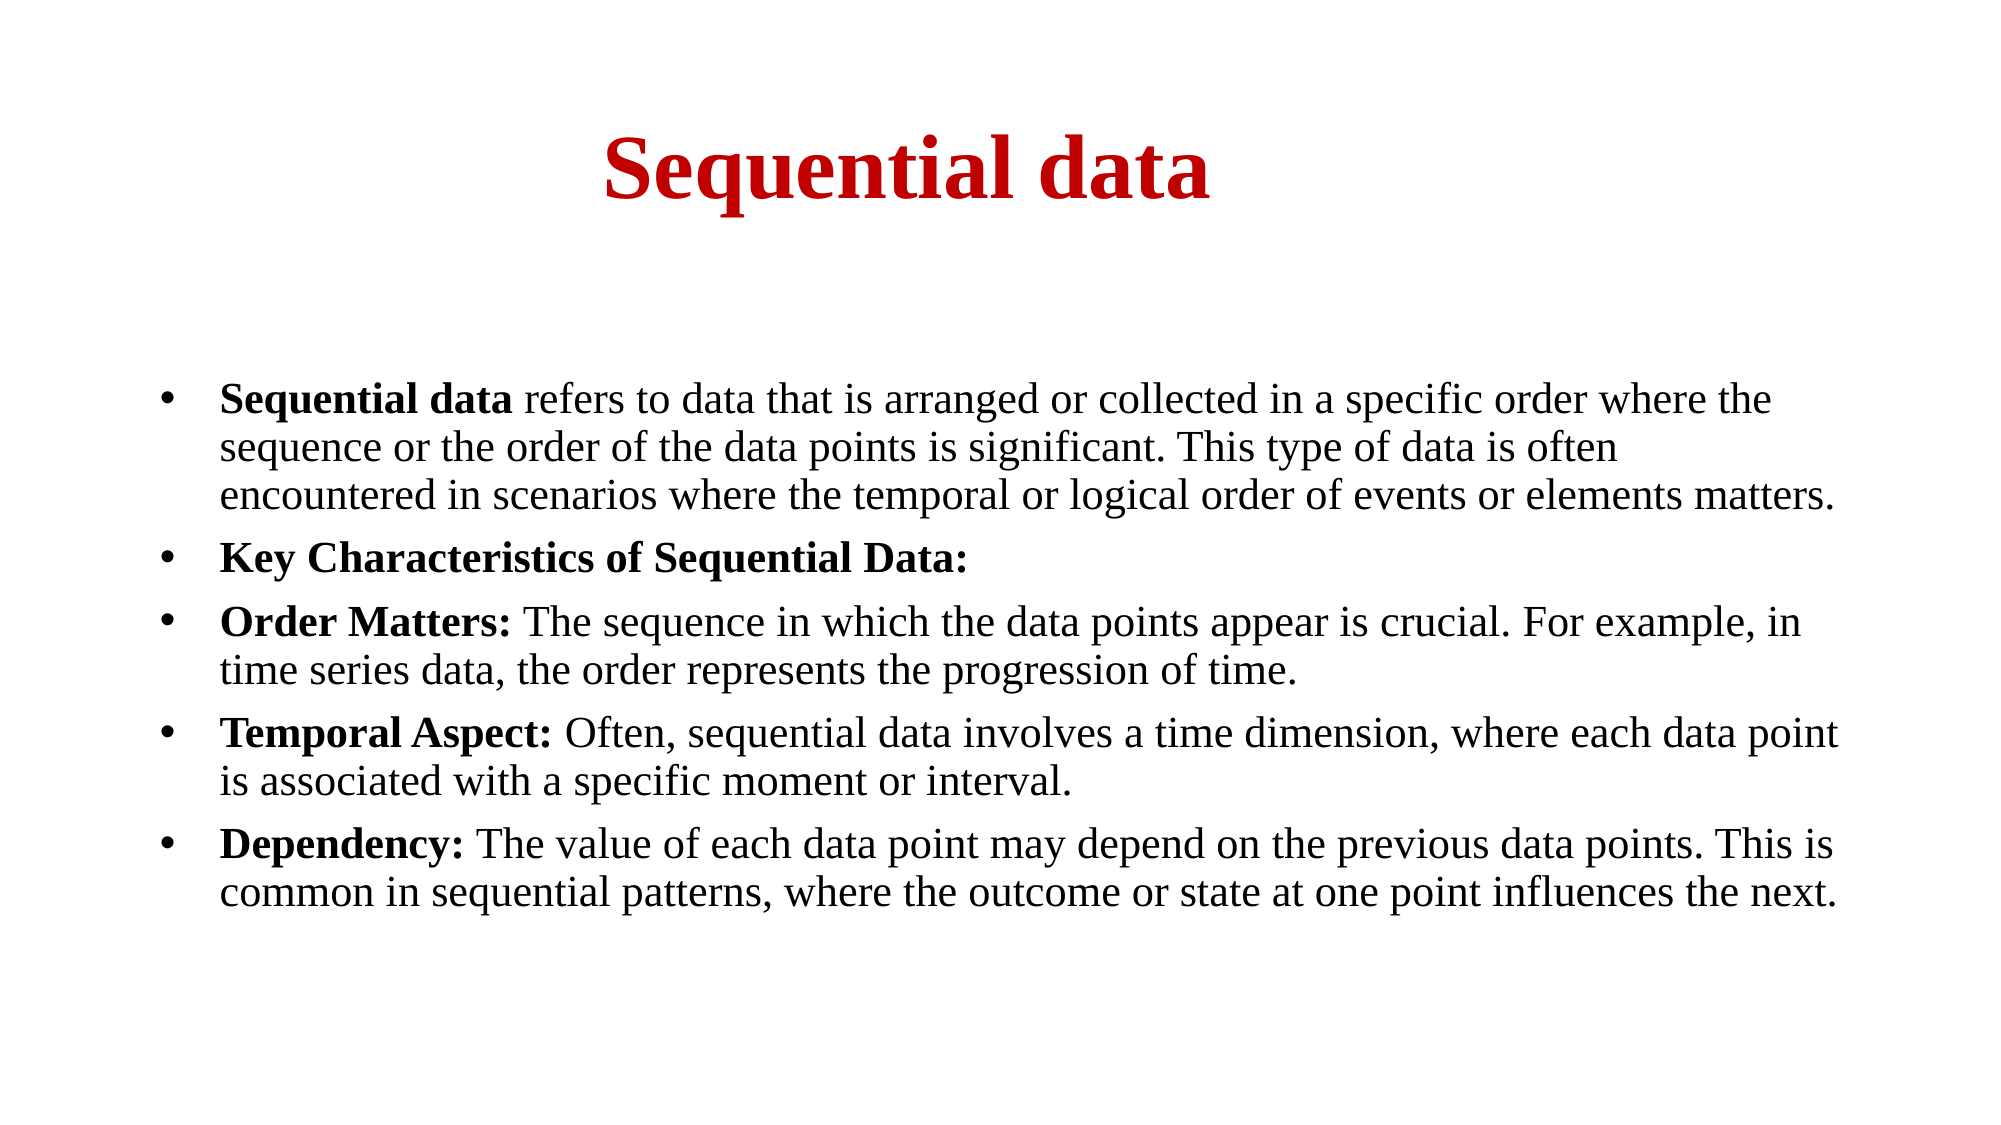

# Sequential data

Sequential data refers to data that is arranged or collected in a specific order where the sequence or the order of the data points is significant. This type of data is often encountered in scenarios where the temporal or logical order of events or elements matters.
Key Characteristics of Sequential Data:
Order Matters: The sequence in which the data points appear is crucial. For example, in time series data, the order represents the progression of time.
Temporal Aspect: Often, sequential data involves a time dimension, where each data point is associated with a specific moment or interval.
Dependency: The value of each data point may depend on the previous data points. This is common in sequential patterns, where the outcome or state at one point influences the next.